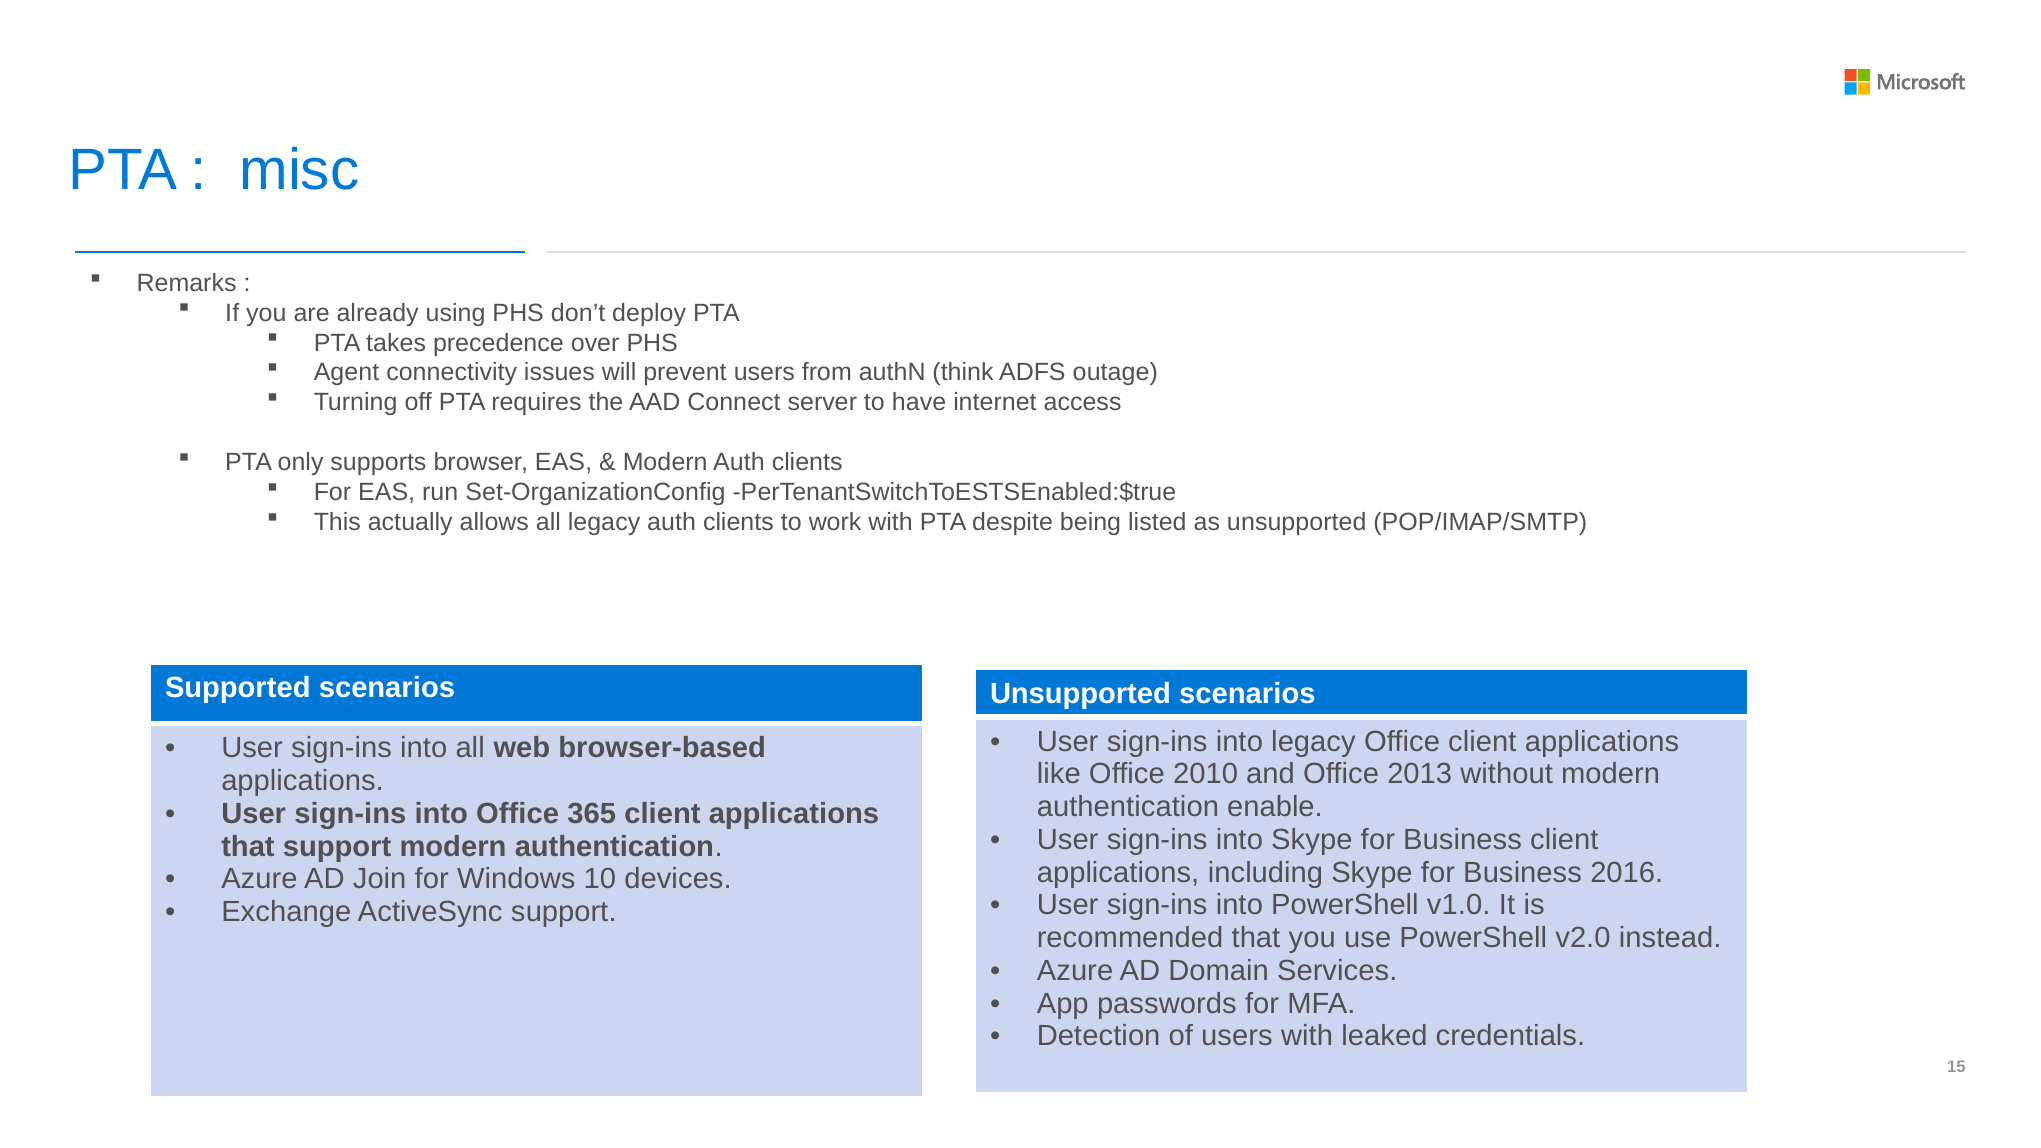

PTA :  misc
Remarks :
If you are already using PHS don’t deploy PTA
PTA takes precedence over PHS
Agent connectivity issues will prevent users from authN (think ADFS outage)
Turning off PTA requires the AAD Connect server to have internet access
PTA only supports browser, EAS, & Modern Auth clients
For EAS, run Set-OrganizationConfig -PerTenantSwitchToESTSEnabled:$true
This actually allows all legacy auth clients to work with PTA despite being listed as unsupported (POP/IMAP/SMTP)

| Supported scenarios |
| --- |
| User sign-ins into all web browser-based applications. User sign-ins into Office 365 client applications that support modern authentication. Azure AD Join for Windows 10 devices. Exchange ActiveSync support. |
| Unsupported scenarios |
| --- |
| User sign-ins into legacy Office client applications like Office 2010 and Office 2013 without modern authentication enable. User sign-ins into Skype for Business client applications, including Skype for Business 2016. User sign-ins into PowerShell v1.0. It is recommended that you use PowerShell v2.0 instead. Azure AD Domain Services. App passwords for MFA. Detection of users with leaked credentials. |
15